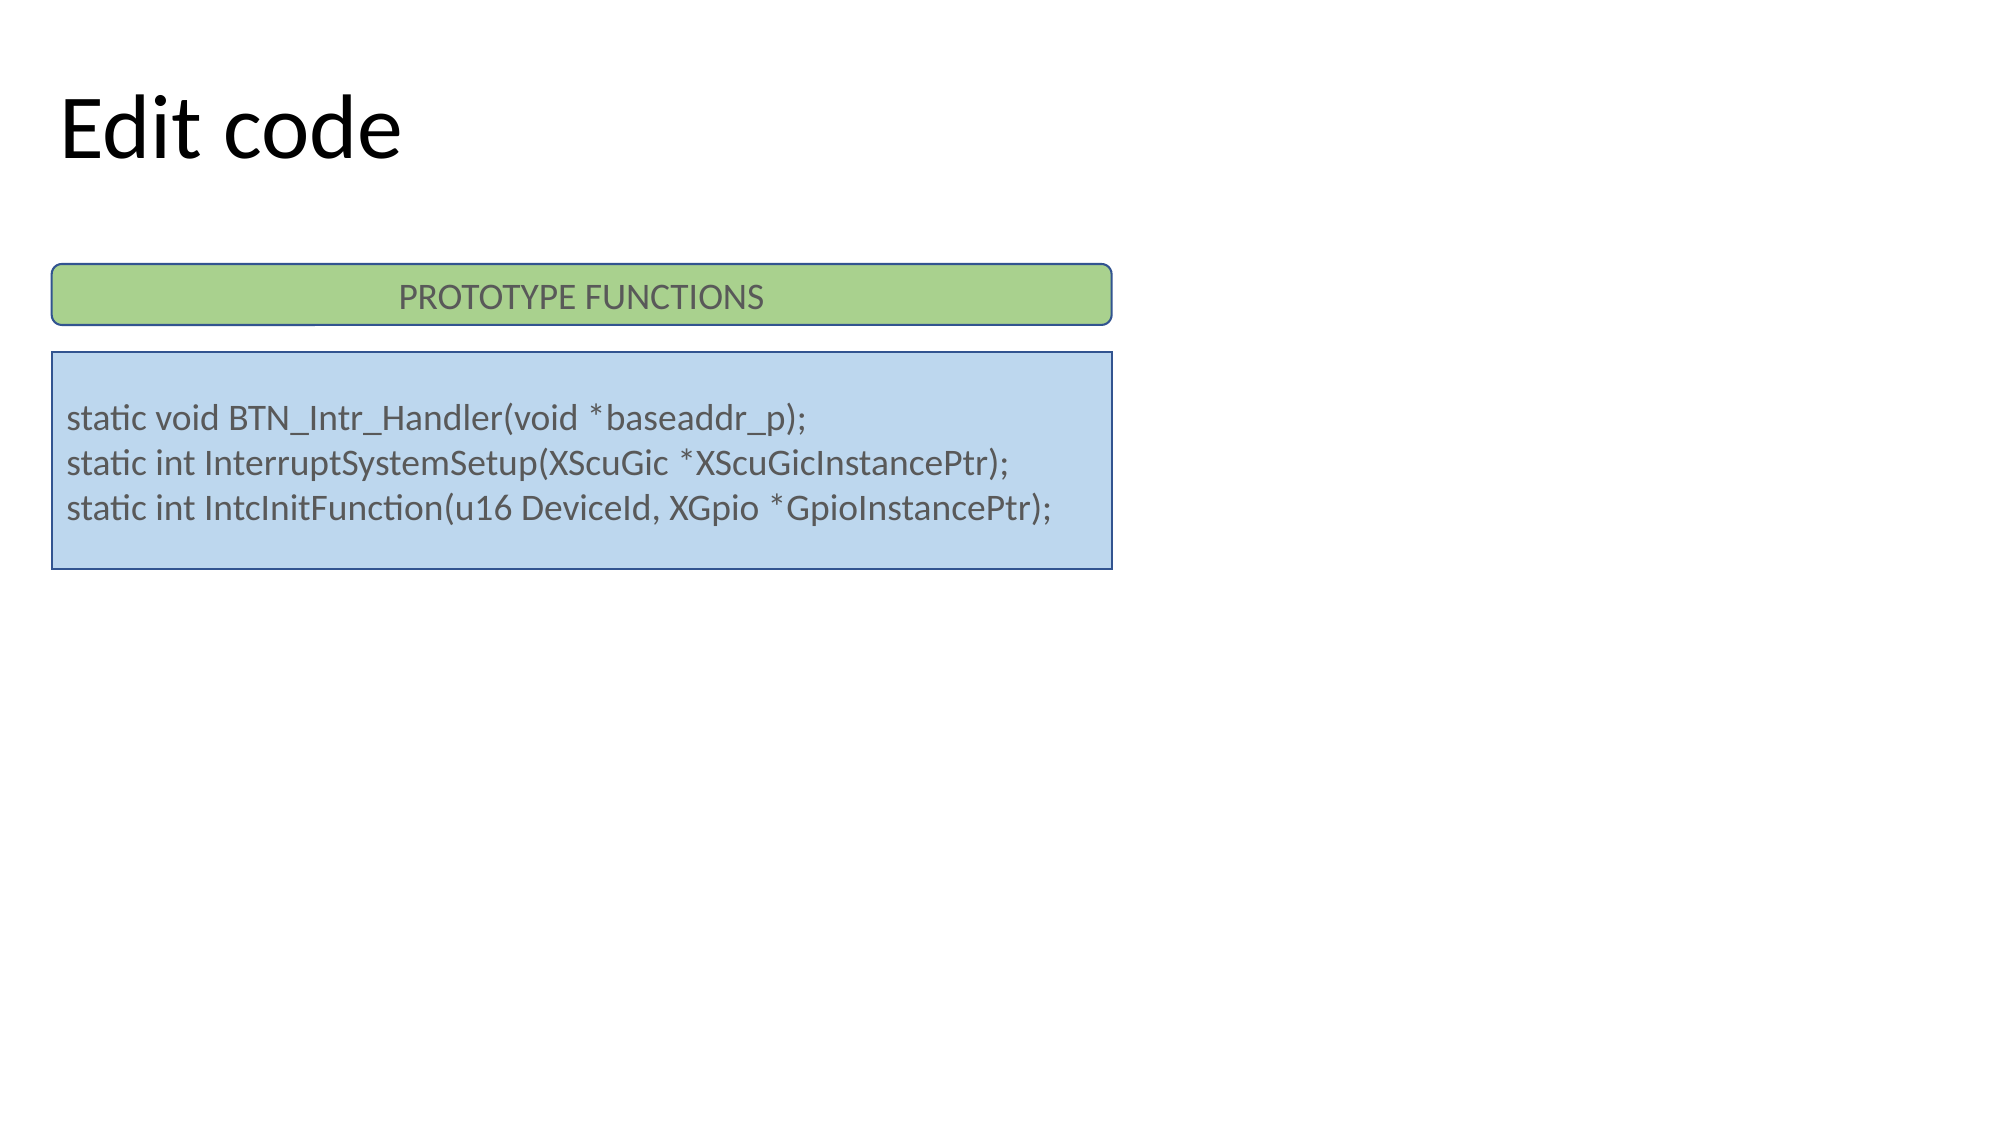

# Edit code
PROTOTYPE FUNCTIONS
static void BTN_Intr_Handler(void *baseaddr_p);
static int InterruptSystemSetup(XScuGic *XScuGicInstancePtr);
static int IntcInitFunction(u16 DeviceId, XGpio *GpioInstancePtr);